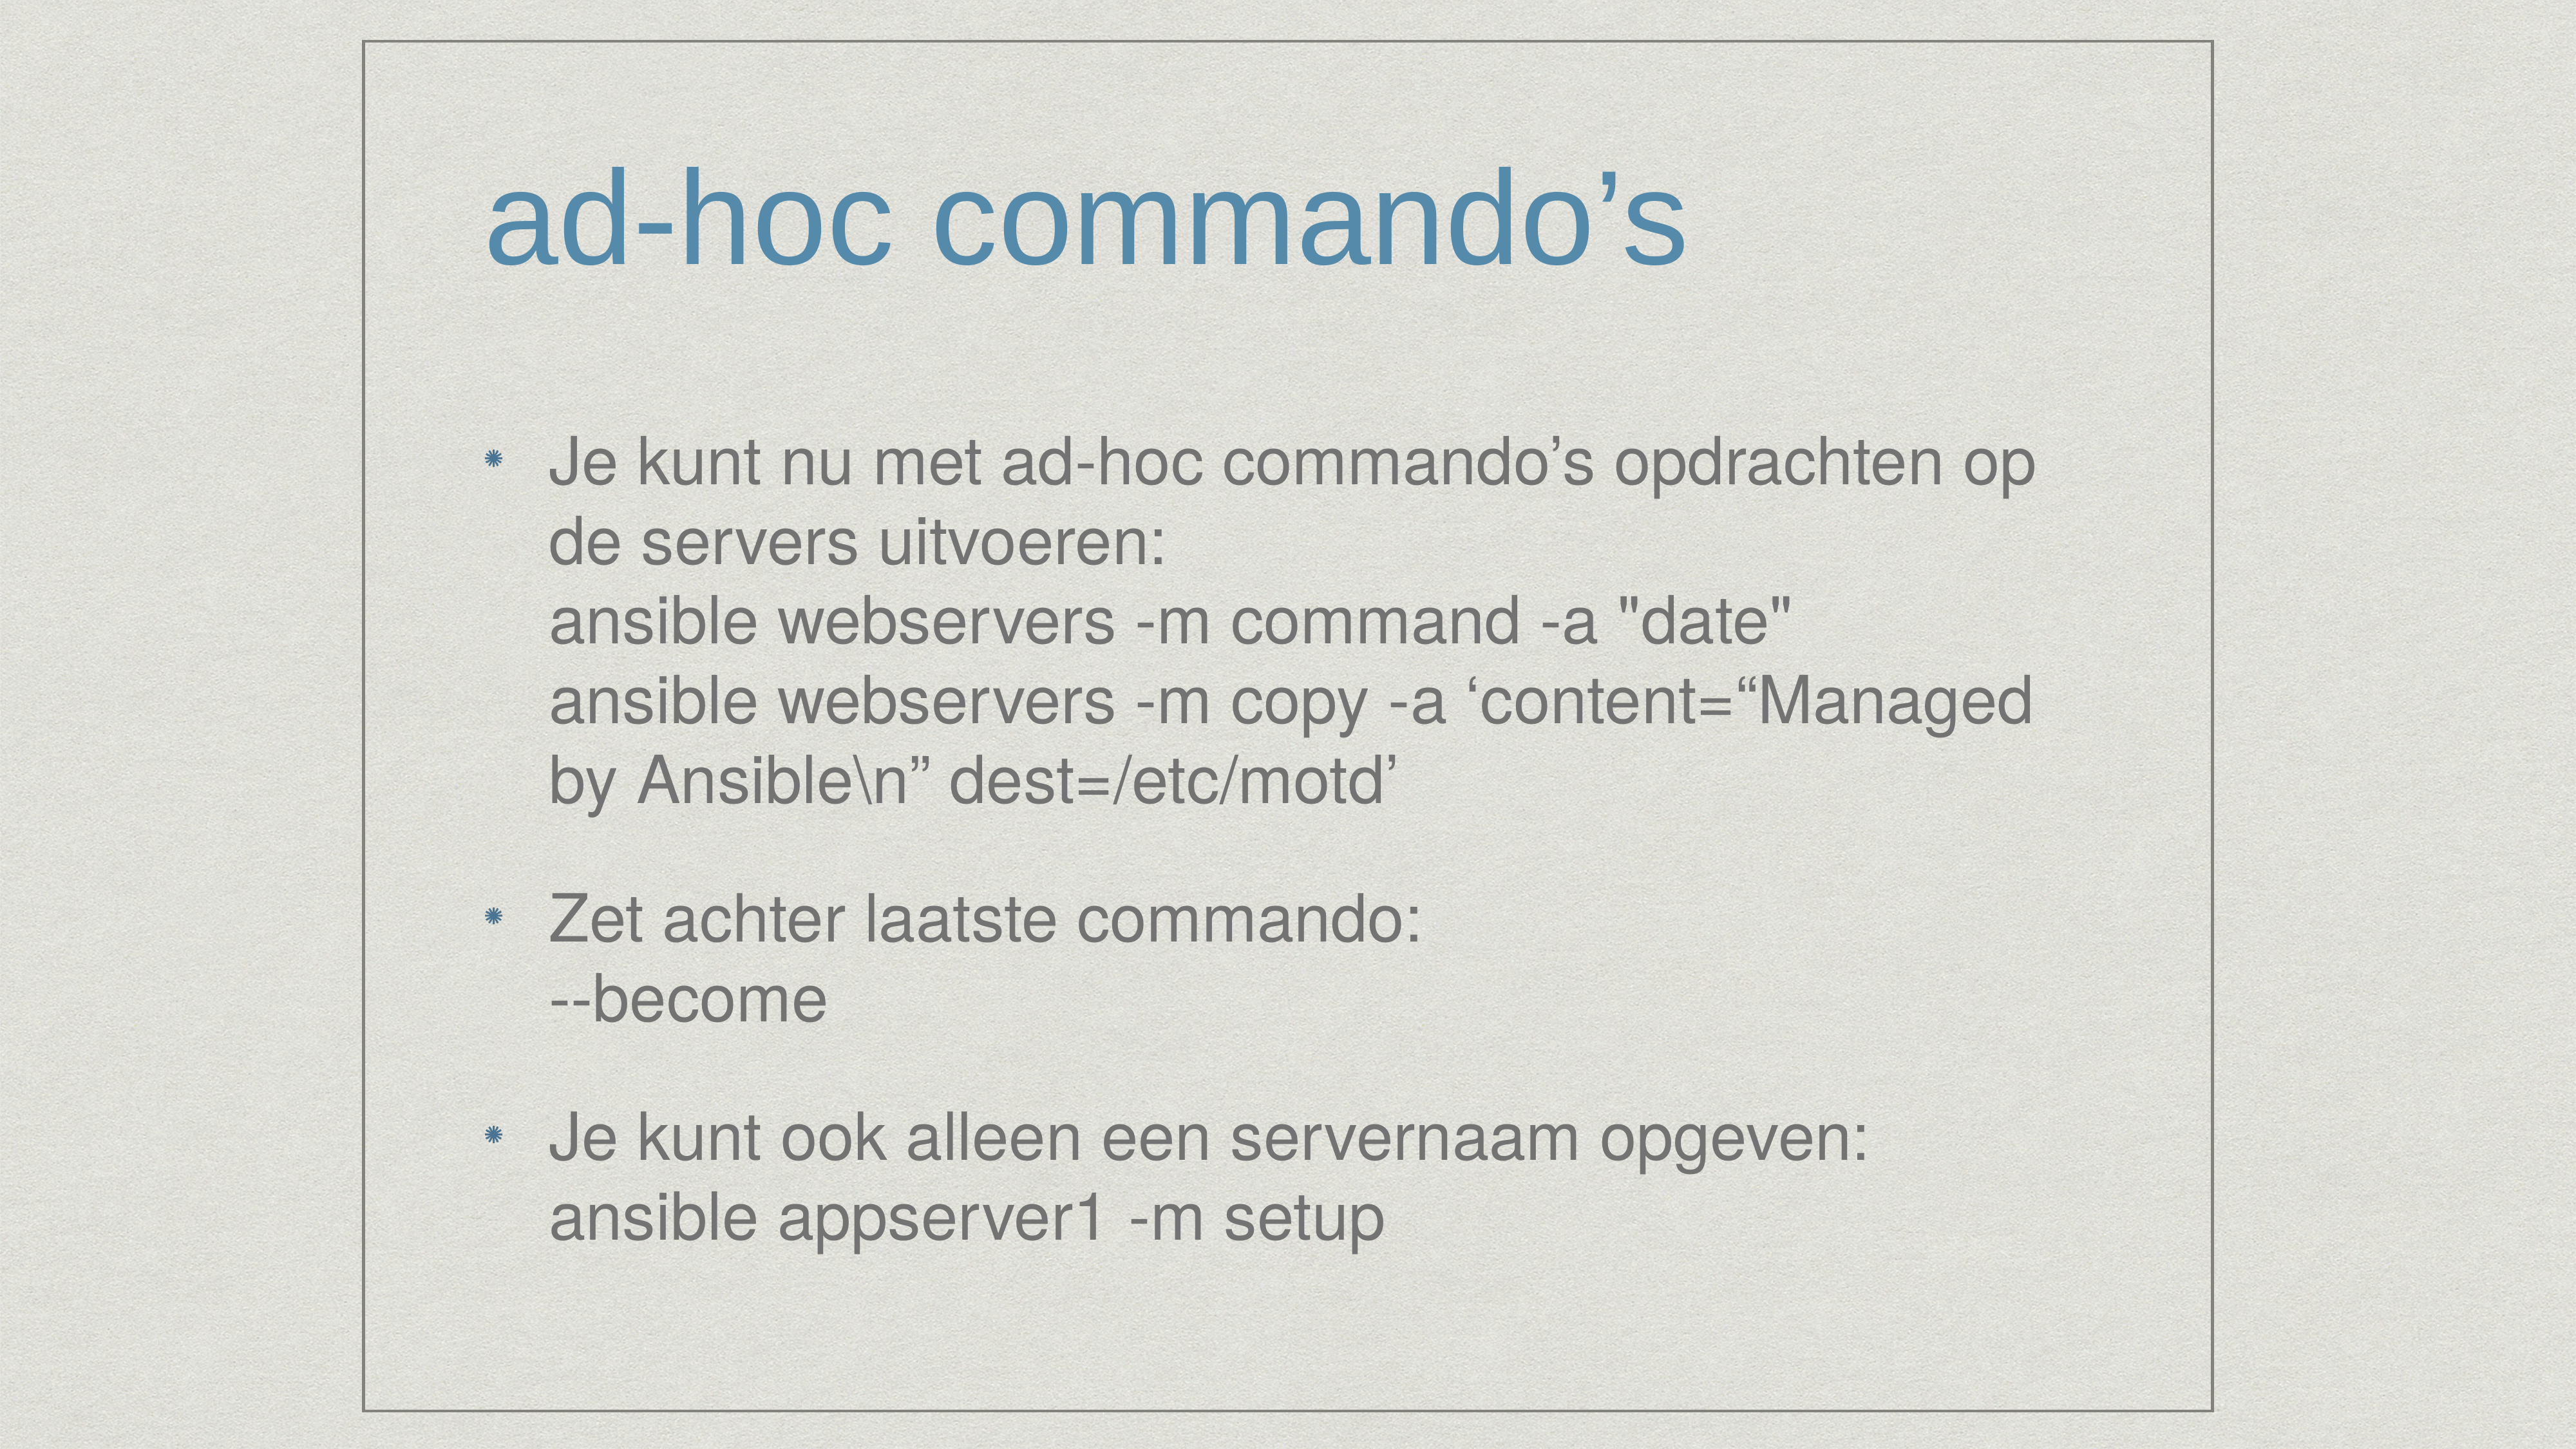

# ad-hoc commando’s
Je kunt nu met ad-hoc commando’s opdrachten op de servers uitvoeren:
ansible webservers -m command -a "date"
ansible webservers -m copy -a ‘content=“Managed by Ansible\n” dest=/etc/motd’
Zet achter laatste commando:
--become
Je kunt ook alleen een servernaam opgeven:
ansible appserver1 -m setup